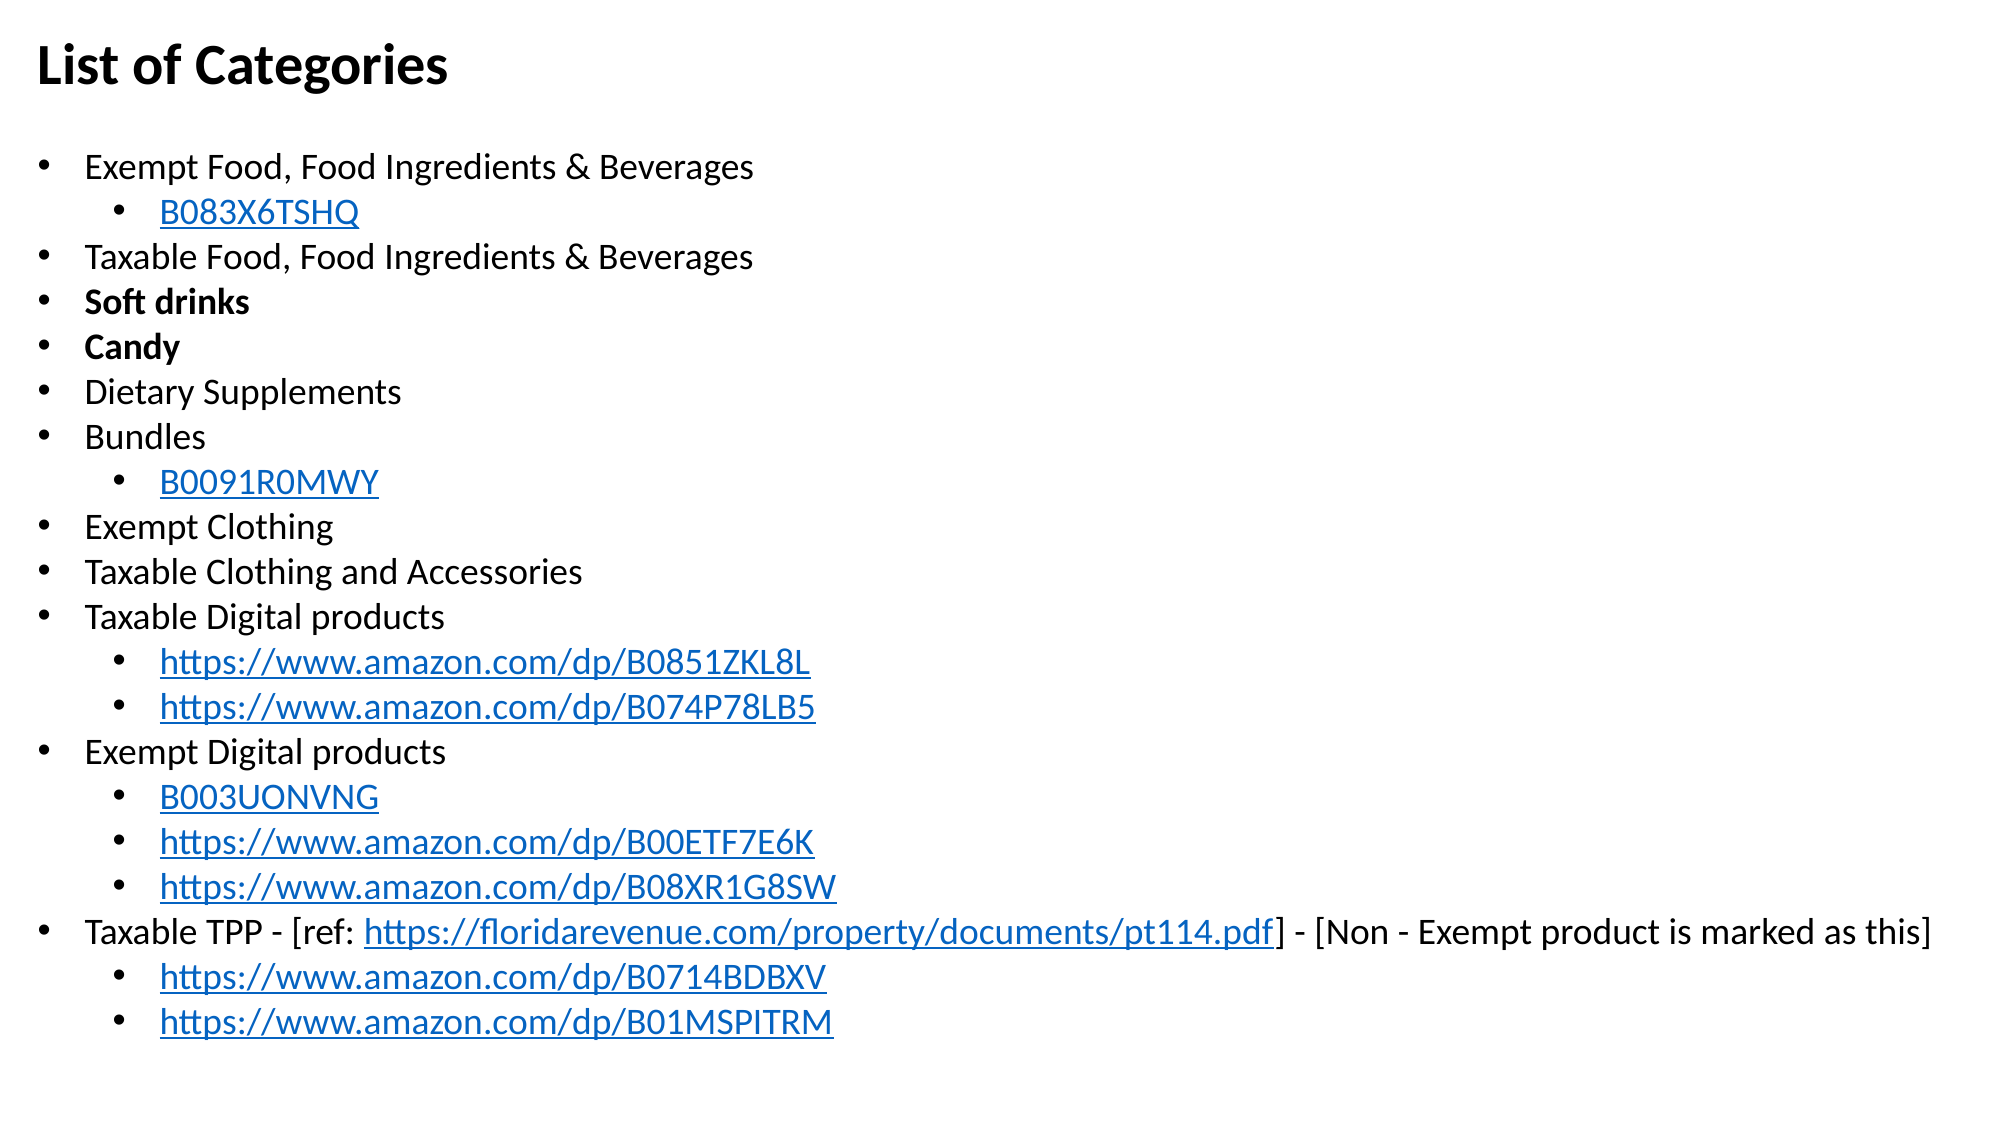

List of Categories

Exempt Food, Food Ingredients & Beverages
B083X6TSHQ
Taxable Food, Food Ingredients & Beverages
Soft drinks
Candy
Dietary Supplements
Bundles
B0091R0MWY
Exempt Clothing
Taxable Clothing and Accessories
Taxable Digital products
https://www.amazon.com/dp/B0851ZKL8L
https://www.amazon.com/dp/B074P78LB5
Exempt Digital products
B003UONVNG
https://www.amazon.com/dp/B00ETF7E6K
https://www.amazon.com/dp/B08XR1G8SW
Taxable TPP - [ref: https://floridarevenue.com/property/documents/pt114.pdf] - [Non - Exempt product is marked as this]
https://www.amazon.com/dp/B0714BDBXV
https://www.amazon.com/dp/B01MSPITRM